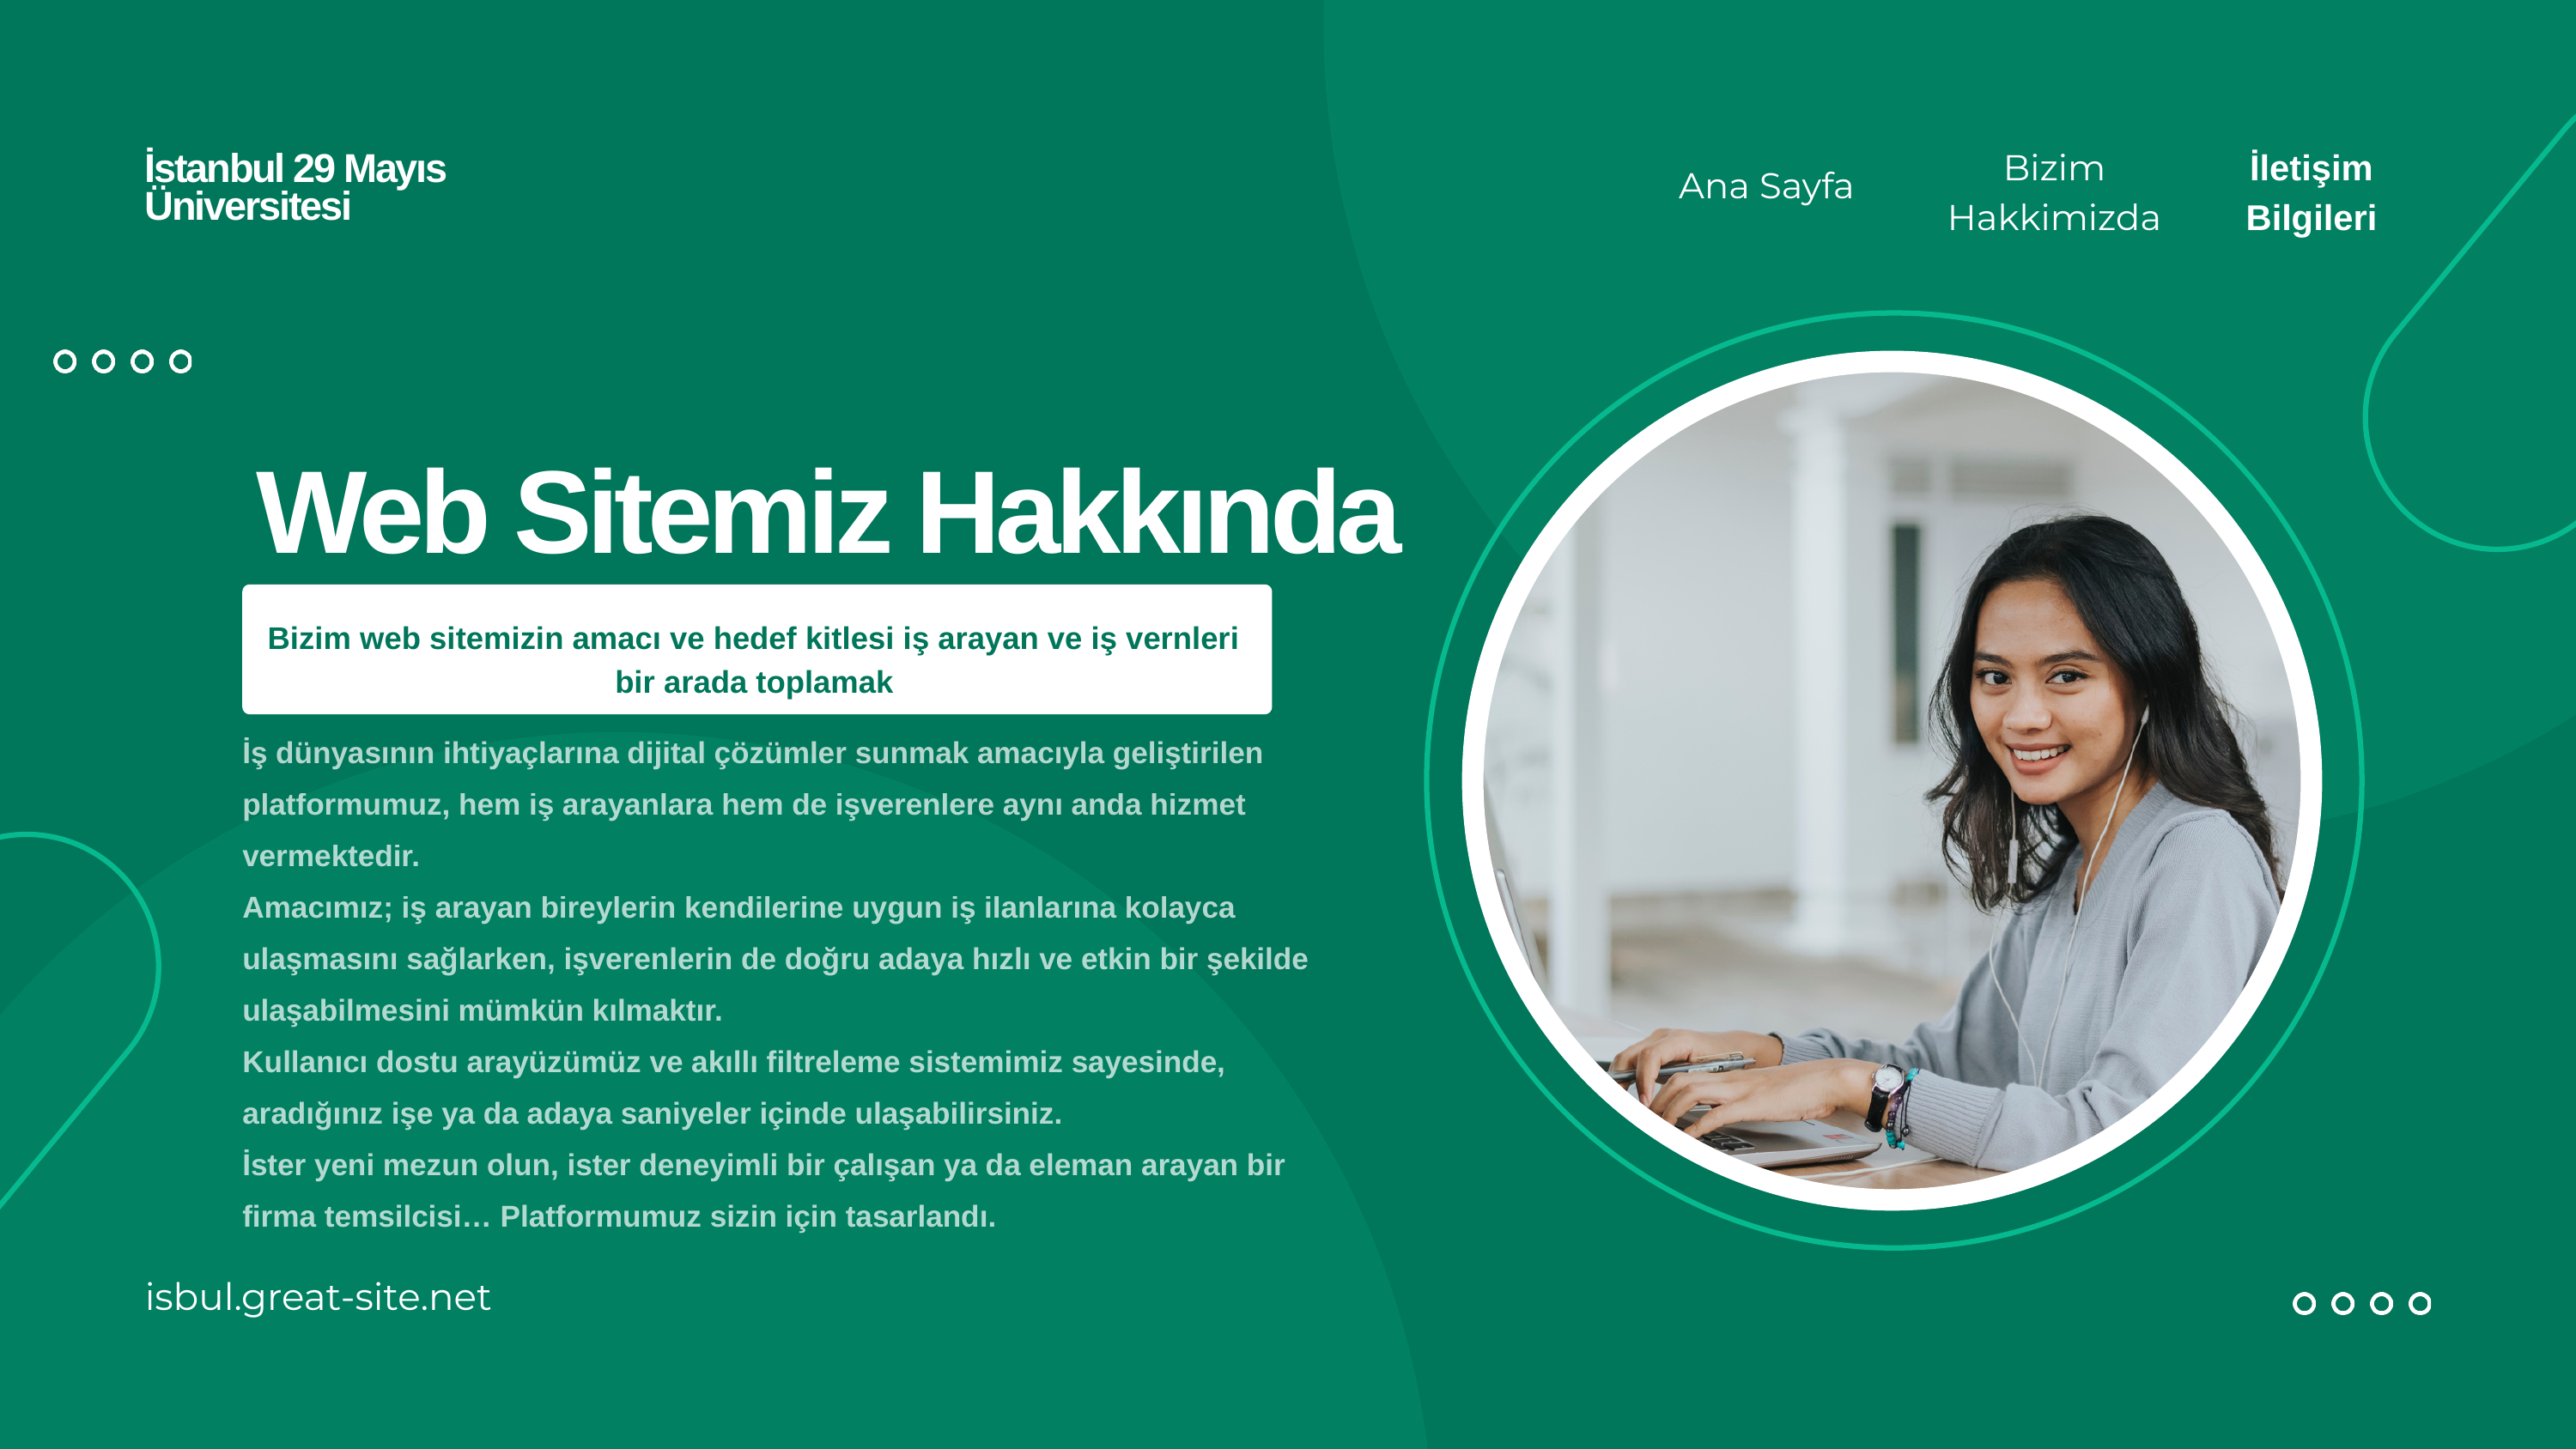

Bizim Hakkimizda
İletişim Bilgileri
İstanbul 29 Mayıs Üniversitesi

Ana Sayfa

Web Sitemiz Hakkında

Bizim web sitemizin amacı ve hedef kitlesi iş arayan ve iş vernleri bir arada toplamak
İş dünyasının ihtiyaçlarına dijital çözümler sunmak amacıyla geliştirilen platformumuz, hem iş arayanlara hem de işverenlere aynı anda hizmet vermektedir.
Amacımız; iş arayan bireylerin kendilerine uygun iş ilanlarına kolayca ulaşmasını sağlarken, işverenlerin de doğru adaya hızlı ve etkin bir şekilde ulaşabilmesini mümkün kılmaktır.
Kullanıcı dostu arayüzümüz ve akıllı filtreleme sistemimiz sayesinde, aradığınız işe ya da adaya saniyeler içinde ulaşabilirsiniz.
İster yeni mezun olun, ister deneyimli bir çalışan ya da eleman arayan bir firma temsilcisi… Platformumuz sizin için tasarlandı.

isbul.great-site.net